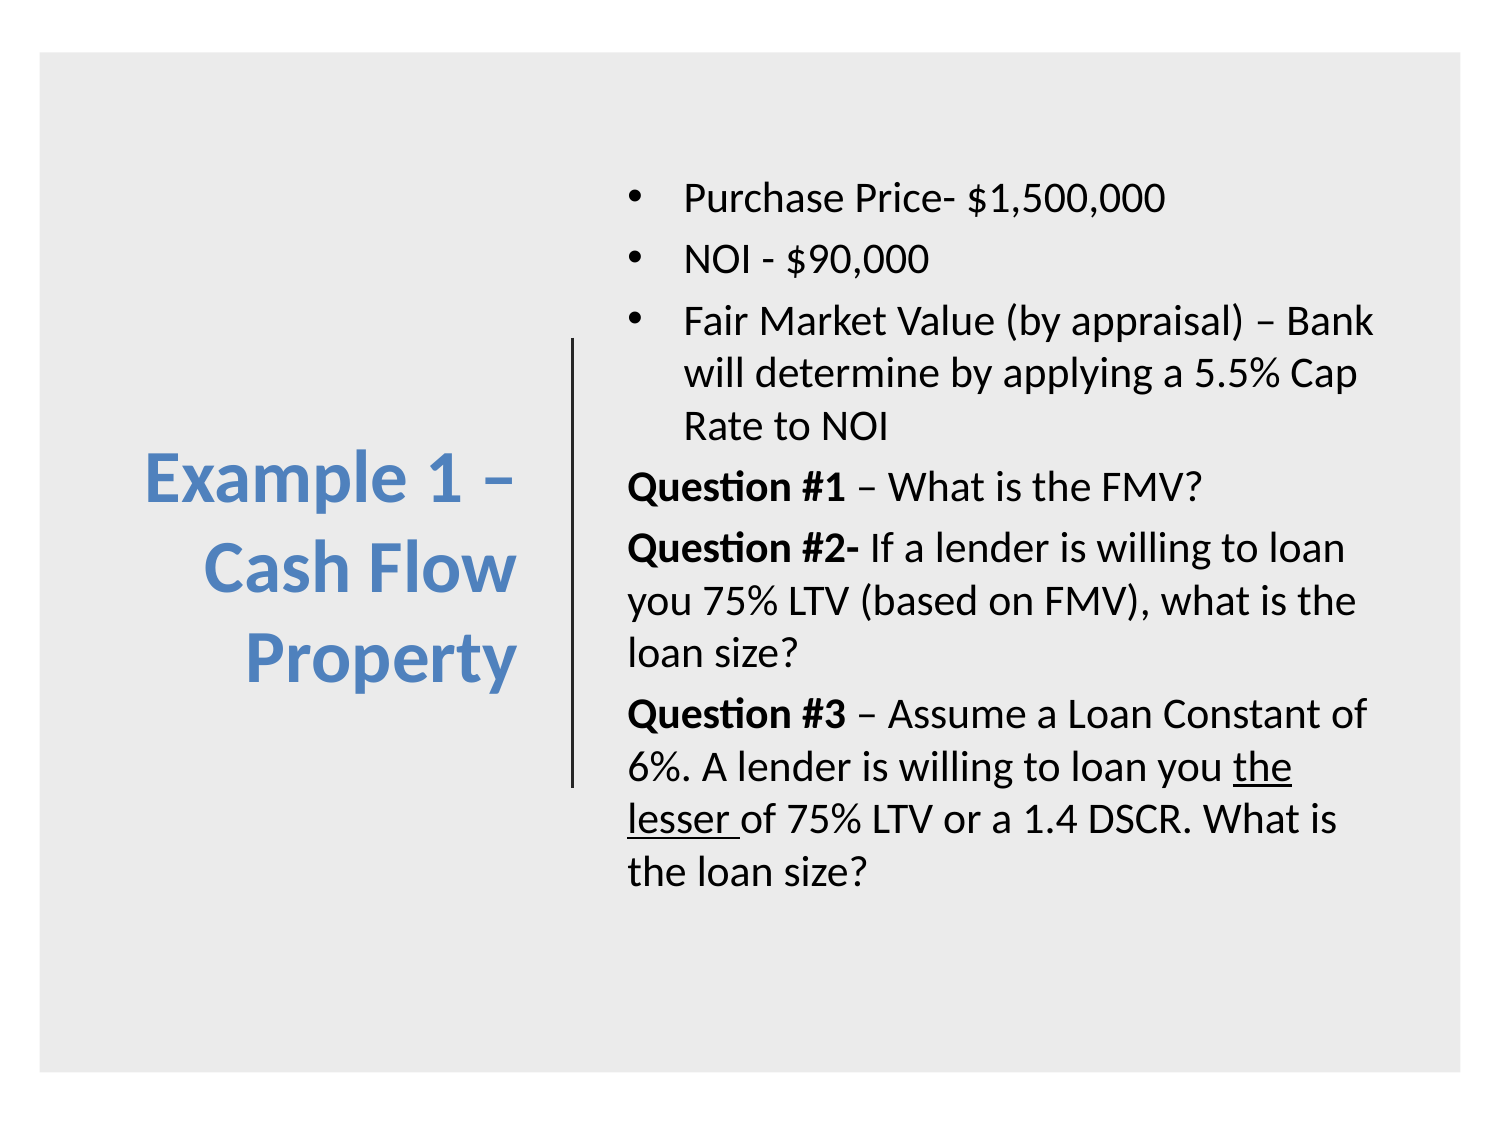

# Example 1 – Cash Flow Property
Purchase Price- $1,500,000
NOI - $90,000
Fair Market Value (by appraisal) – Bank will determine by applying a 5.5% Cap Rate to NOI
Question #1 – What is the FMV?
Question #2- If a lender is willing to loan you 75% LTV (based on FMV), what is the loan size?
Question #3 – Assume a Loan Constant of 6%. A lender is willing to loan you the lesser of 75% LTV or a 1.4 DSCR. What is the loan size?